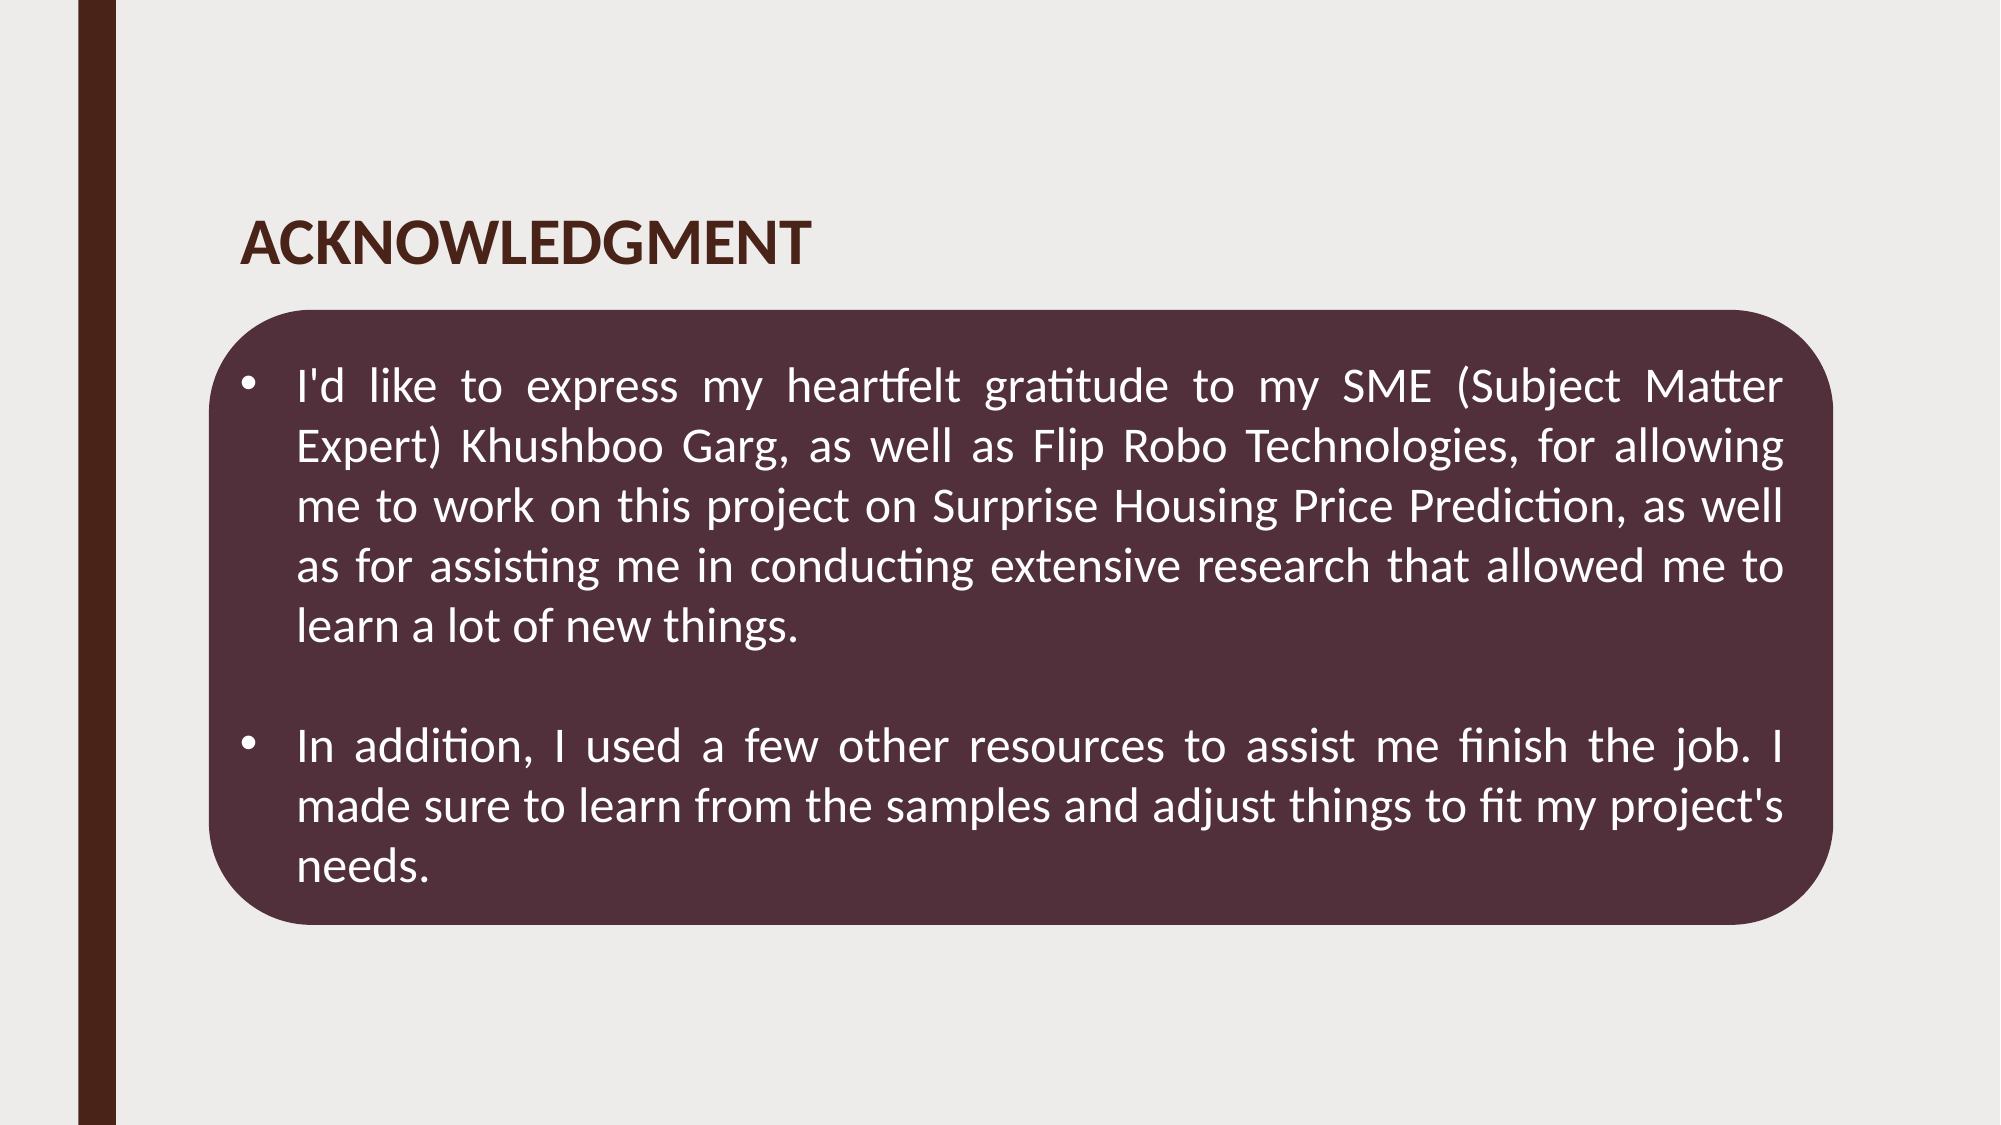

# ACKNOWLEDGMENT

I'd like to express my heartfelt gratitude to my SME (Subject Matter Expert) Khushboo Garg, as well as Flip Robo Technologies, for allowing me to work on this project on Surprise Housing Price Prediction, as well as for assisting me in conducting extensive research that allowed me to learn a lot of new things.

In addition, I used a few other resources to assist me finish the job. I made sure to learn from the samples and adjust things to fit my project's needs.